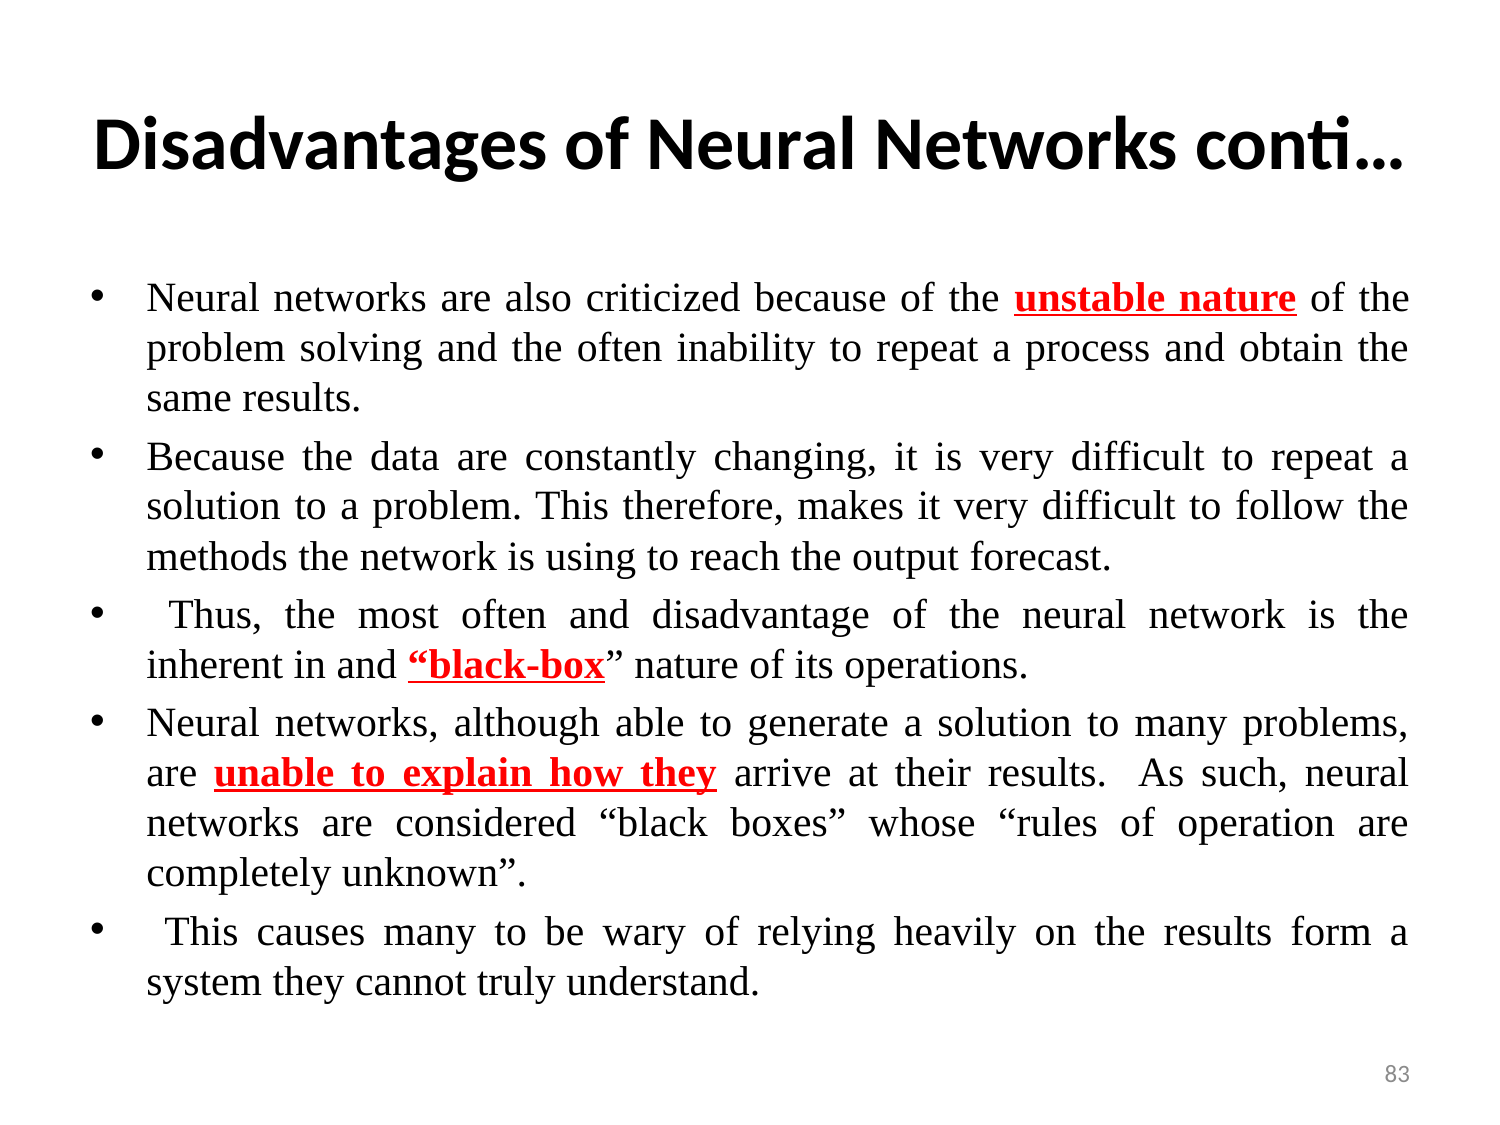

# Disadvantages of Neural Networks conti…
Neural networks are also criticized because of the unstable nature of the problem solving and the often inability to repeat a process and obtain the same results.
Because the data are constantly changing, it is very difficult to repeat a solution to a problem. This therefore, makes it very difficult to follow the methods the network is using to reach the output forecast.
 Thus, the most often and disadvantage of the neural network is the inherent in and “black-box” nature of its operations.
Neural networks, although able to generate a solution to many problems, are unable to explain how they arrive at their results.  As such, neural networks are considered “black boxes” whose “rules of operation are completely unknown”.
 This causes many to be wary of relying heavily on the results form a system they cannot truly understand.
83